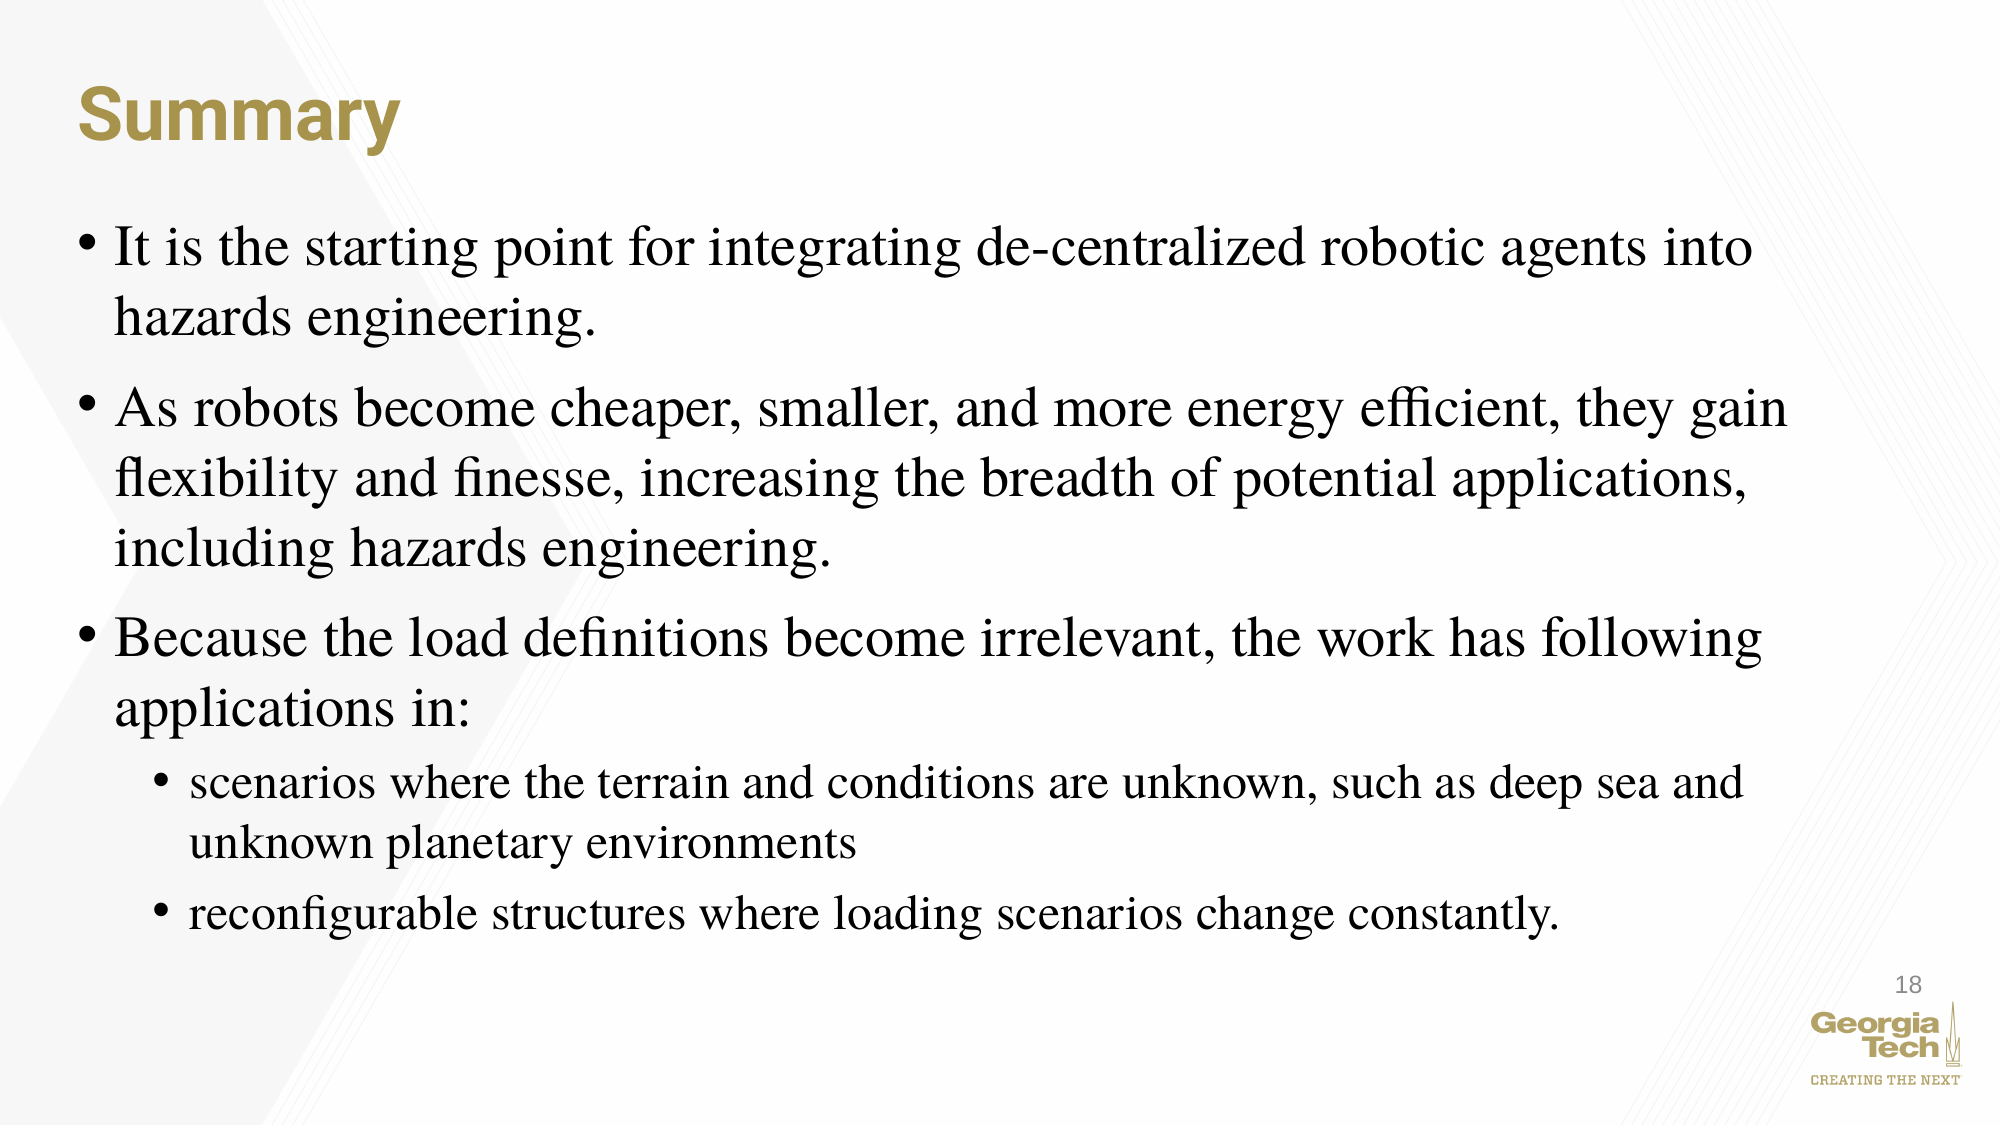

# Summary
It is the starting point for integrating de-centralized robotic agents into hazards engineering.
As robots become cheaper, smaller, and more energy efficient, they gain flexibility and finesse, increasing the breadth of potential applications, including hazards engineering.
Because the load definitions become irrelevant, the work has following applications in:
scenarios where the terrain and conditions are unknown, such as deep sea and unknown planetary environments
reconfigurable structures where loading scenarios change constantly.

18